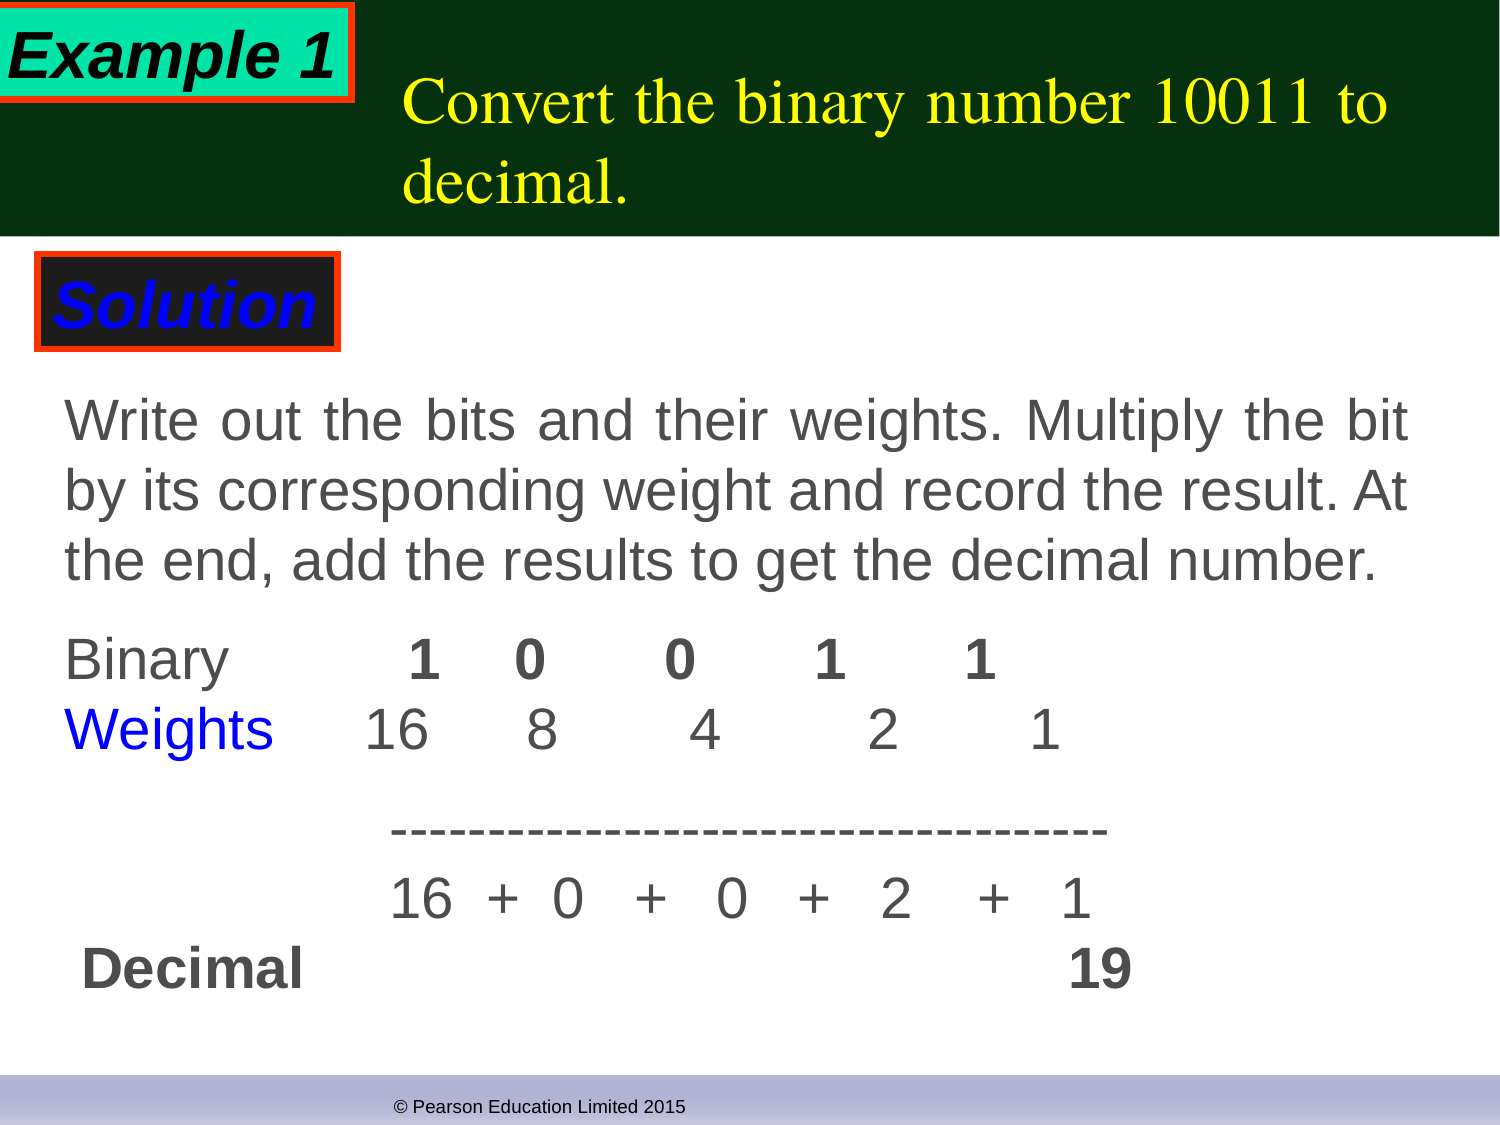

Example 1
Convert the binary number 10011 to decimal.
Solution
Write out the bits and their weights. Multiply the bit by its corresponding weight and record the result. At the end, add the results to get the decimal number.
Binary           1	0	0	1	1
Weights     	16      8        4         2        1
                    -------------------------------------
                    16  +  0   +   0   +   2    +   1
 Decimal                                               19